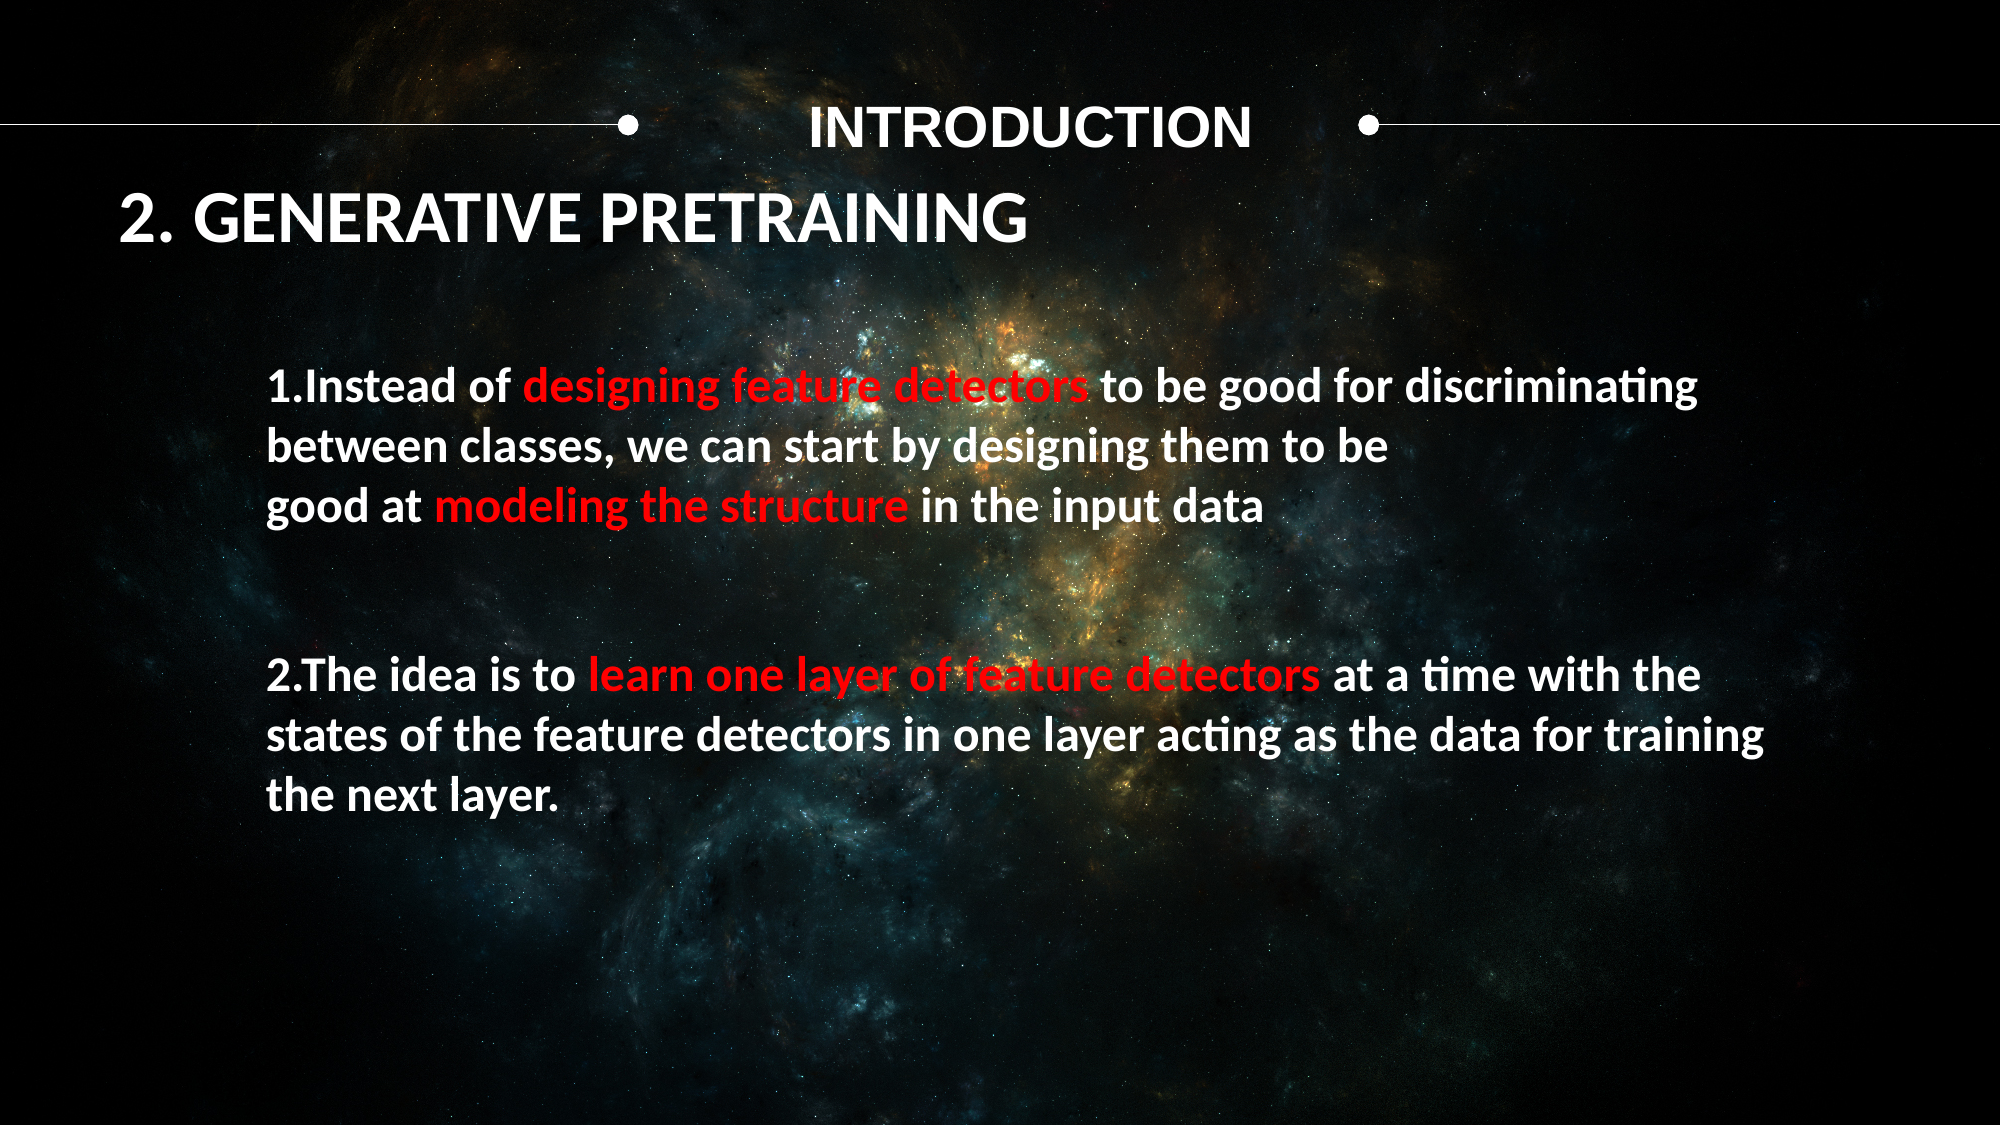

INTRODUCTION
2. GENERATIVE PRETRAINING
1.Instead of designing feature detectors to be good for discriminating
between classes, we can start by designing them to be
good at modeling the structure in the input data
2.The idea is to learn one layer of feature detectors at a time with the states of the feature detectors in one layer acting as the data for training
the next layer.